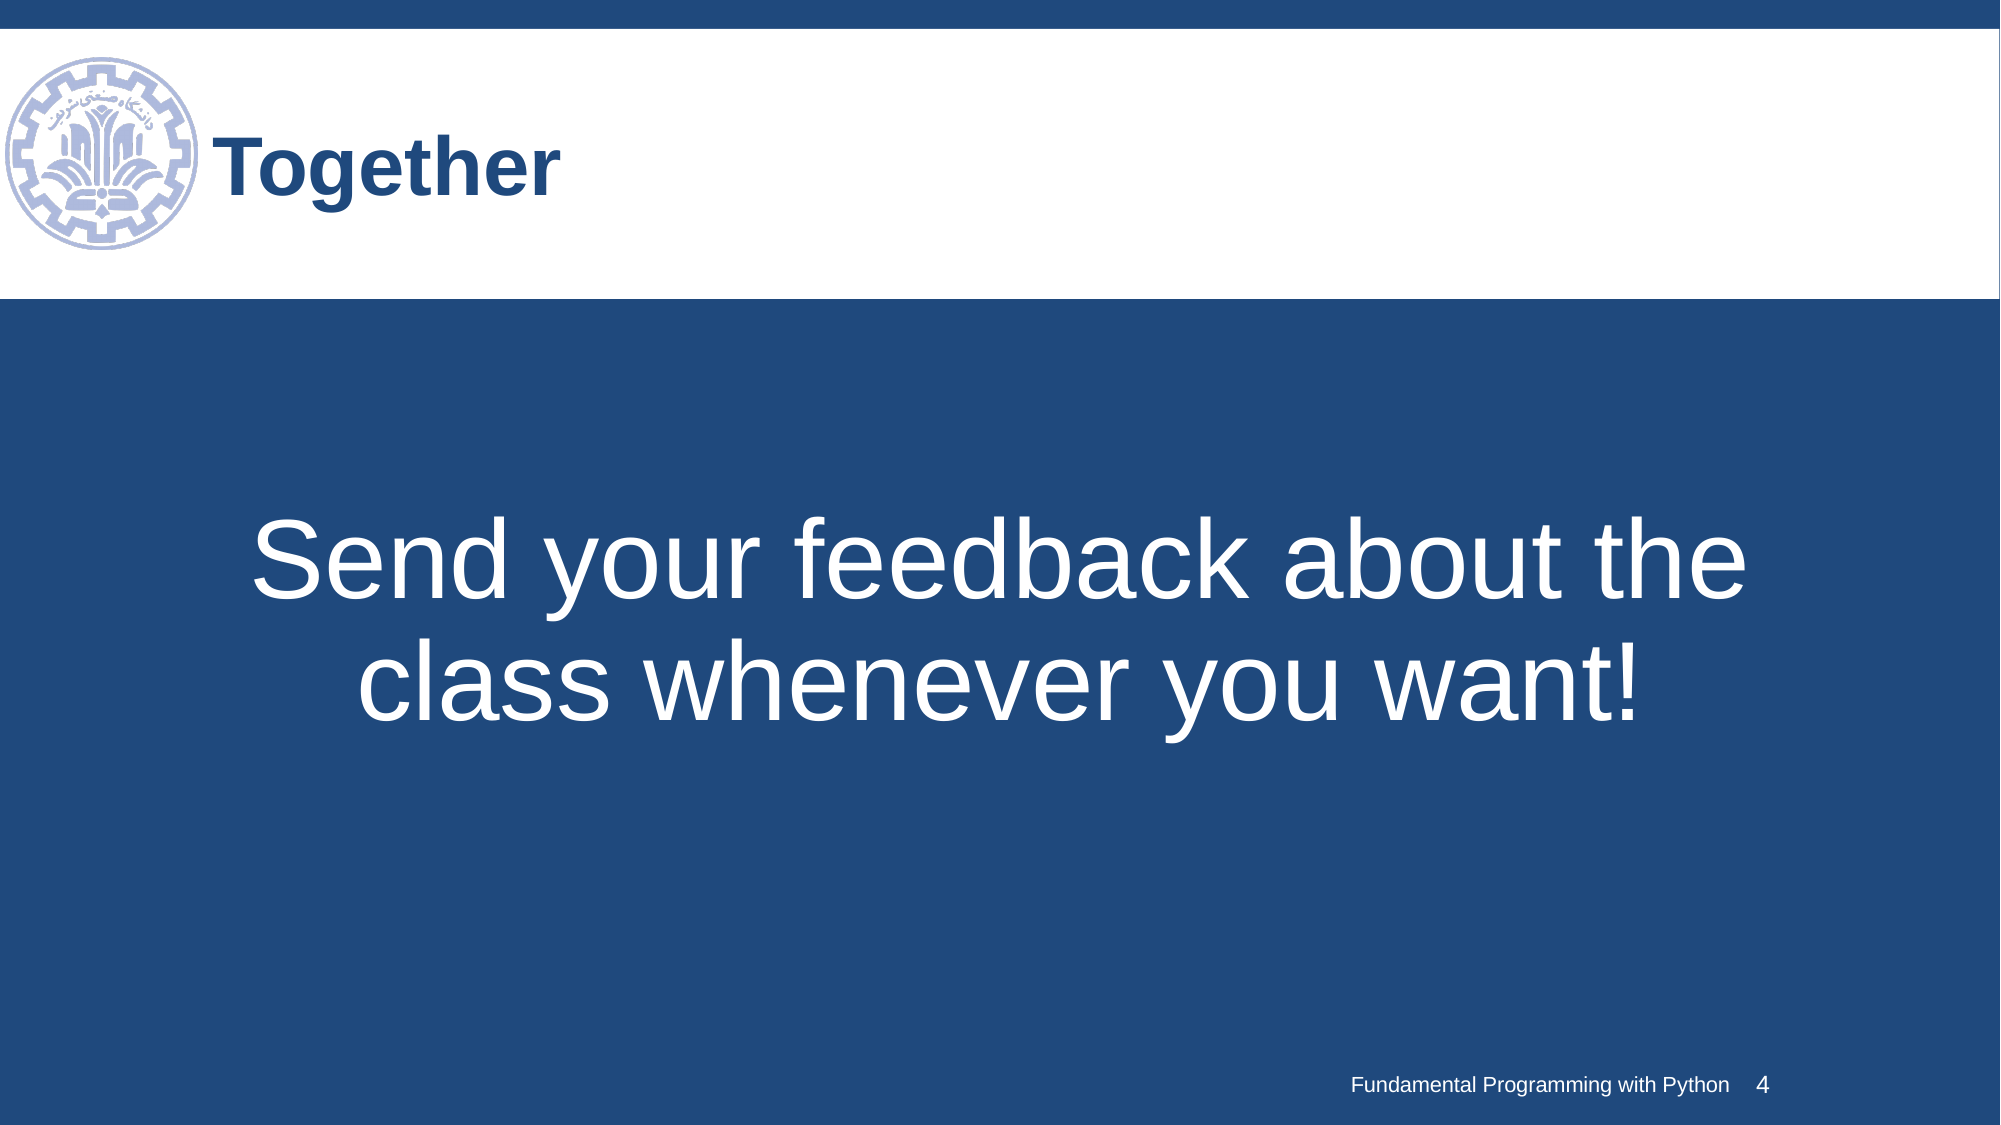

# Together

Send your feedback about the class whenever you want!
Fundamental Programming with Python
4